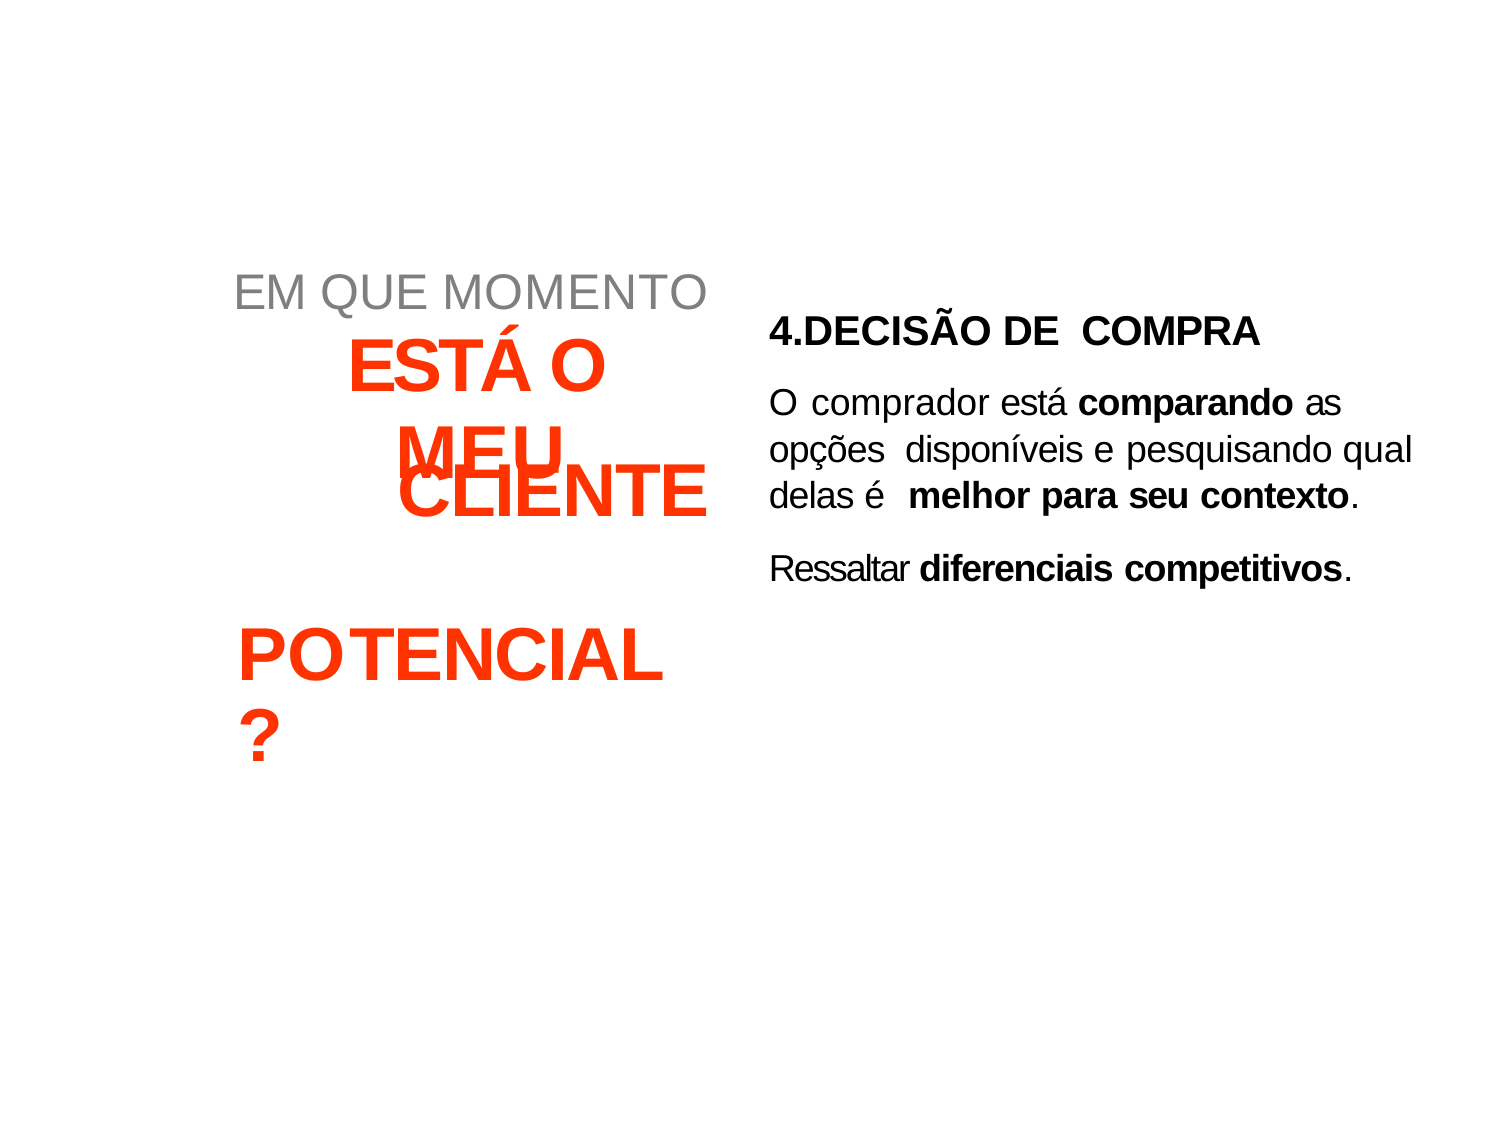

4.DECISÃO DE     COMPRA
O comprador está comparando as opções  disponíveis e pesquisando qual delas é  melhor para seu contexto.
Ressaltar diferenciais competitivos.
# EM QUE MOMENTO
ESTÁ O MEU
CLIENTE  POTENCIAL?
36